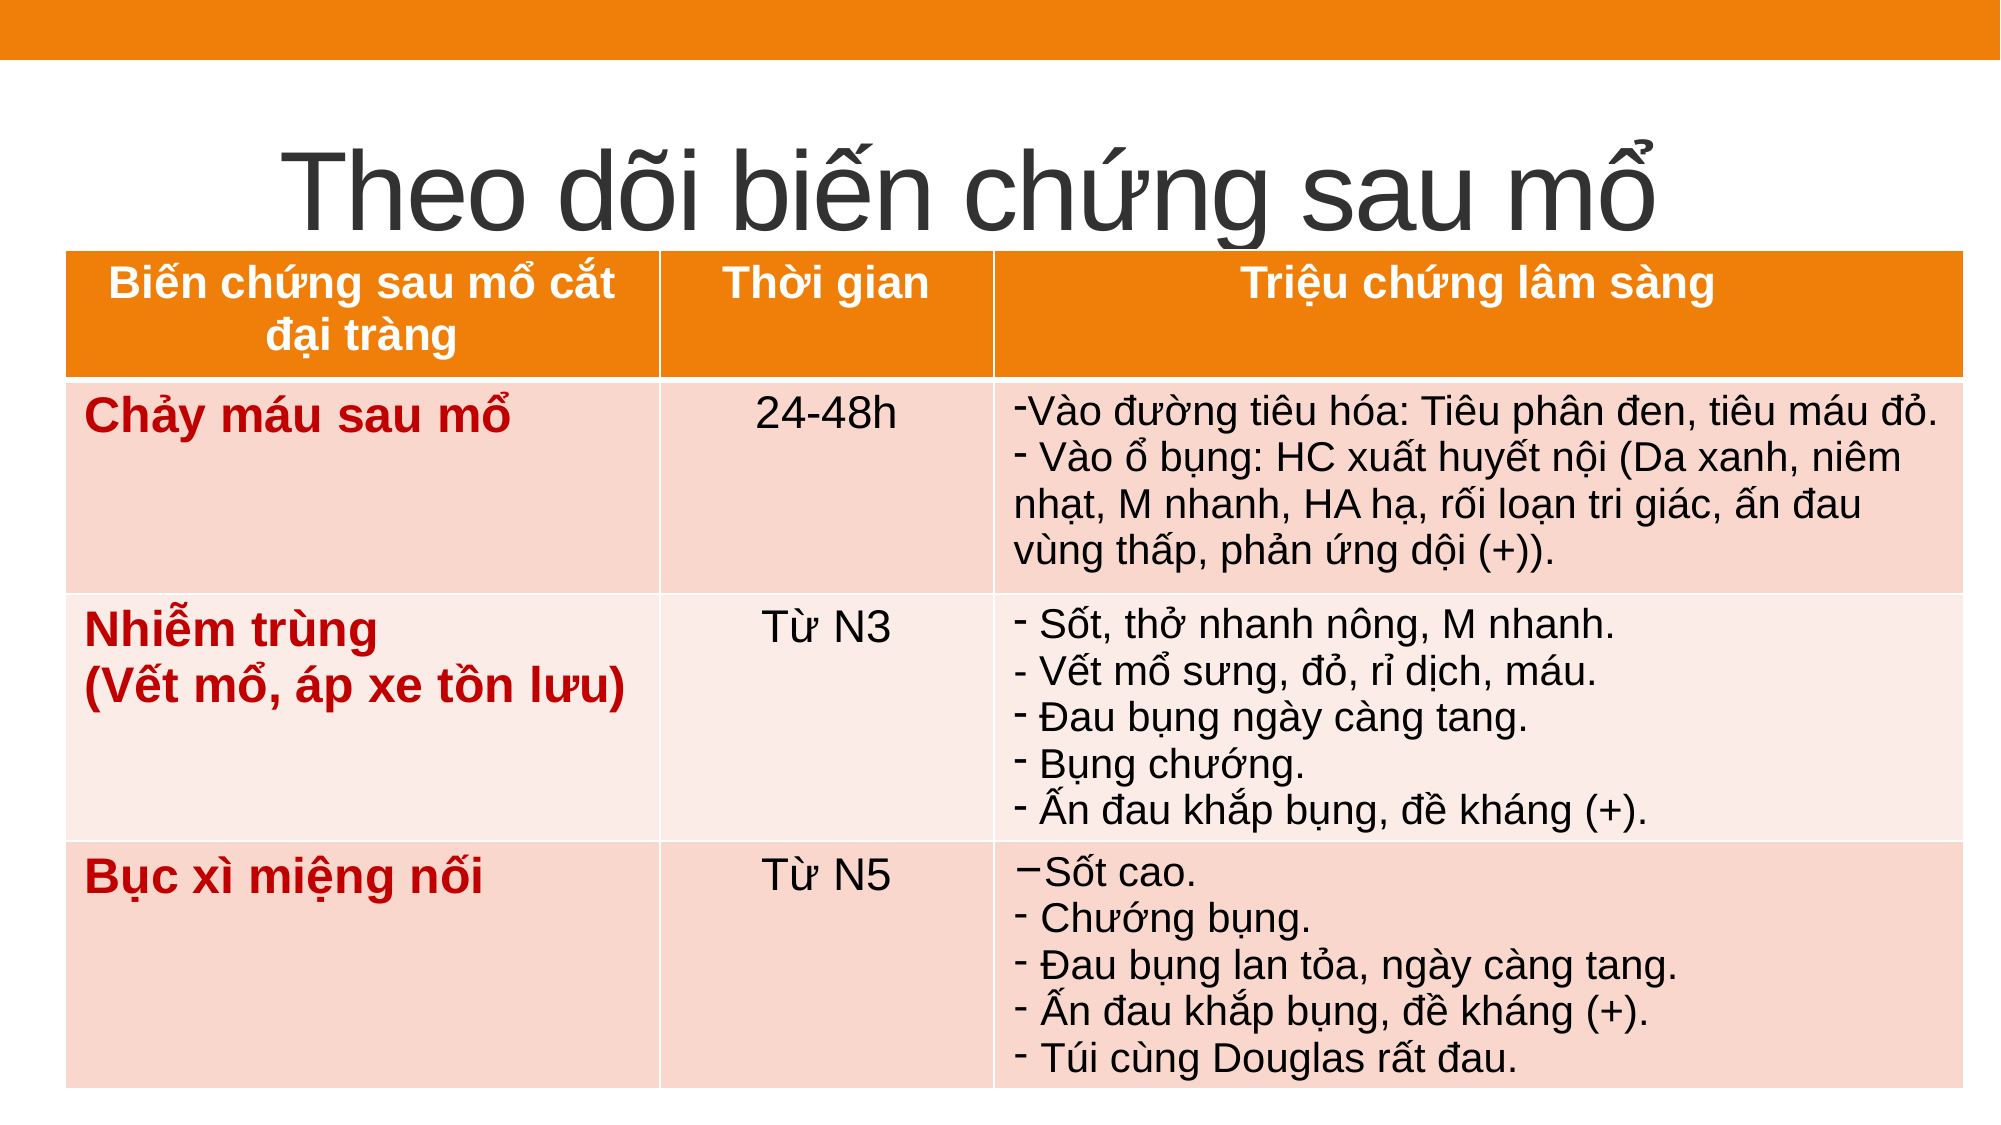

# Theo dõi biến chứng sau mổ
| Biến chứng sau mổ cắt đại tràng | Thời gian | Triệu chứng lâm sàng |
| --- | --- | --- |
| Chảy máu sau mổ | 24-48h | Vào đường tiêu hóa: Tiêu phân đen, tiêu máu đỏ. Vào ổ bụng: HC xuất huyết nội (Da xanh, niêm nhạt, M nhanh, HA hạ, rối loạn tri giác, ấn đau vùng thấp, phản ứng dội (+)). |
| Nhiễm trùng (Vết mổ, áp xe tồn lưu) | Từ N3 | Sốt, thở nhanh nông, M nhanh. - Vết mổ sưng, đỏ, rỉ dịch, máu. Đau bụng ngày càng tang. Bụng chướng. Ấn đau khắp bụng, đề kháng (+). |
| Bục xì miệng nối | Từ N5 | Sốt cao. Chướng bụng. Đau bụng lan tỏa, ngày càng tang. Ấn đau khắp bụng, đề kháng (+). Túi cùng Douglas rất đau. |